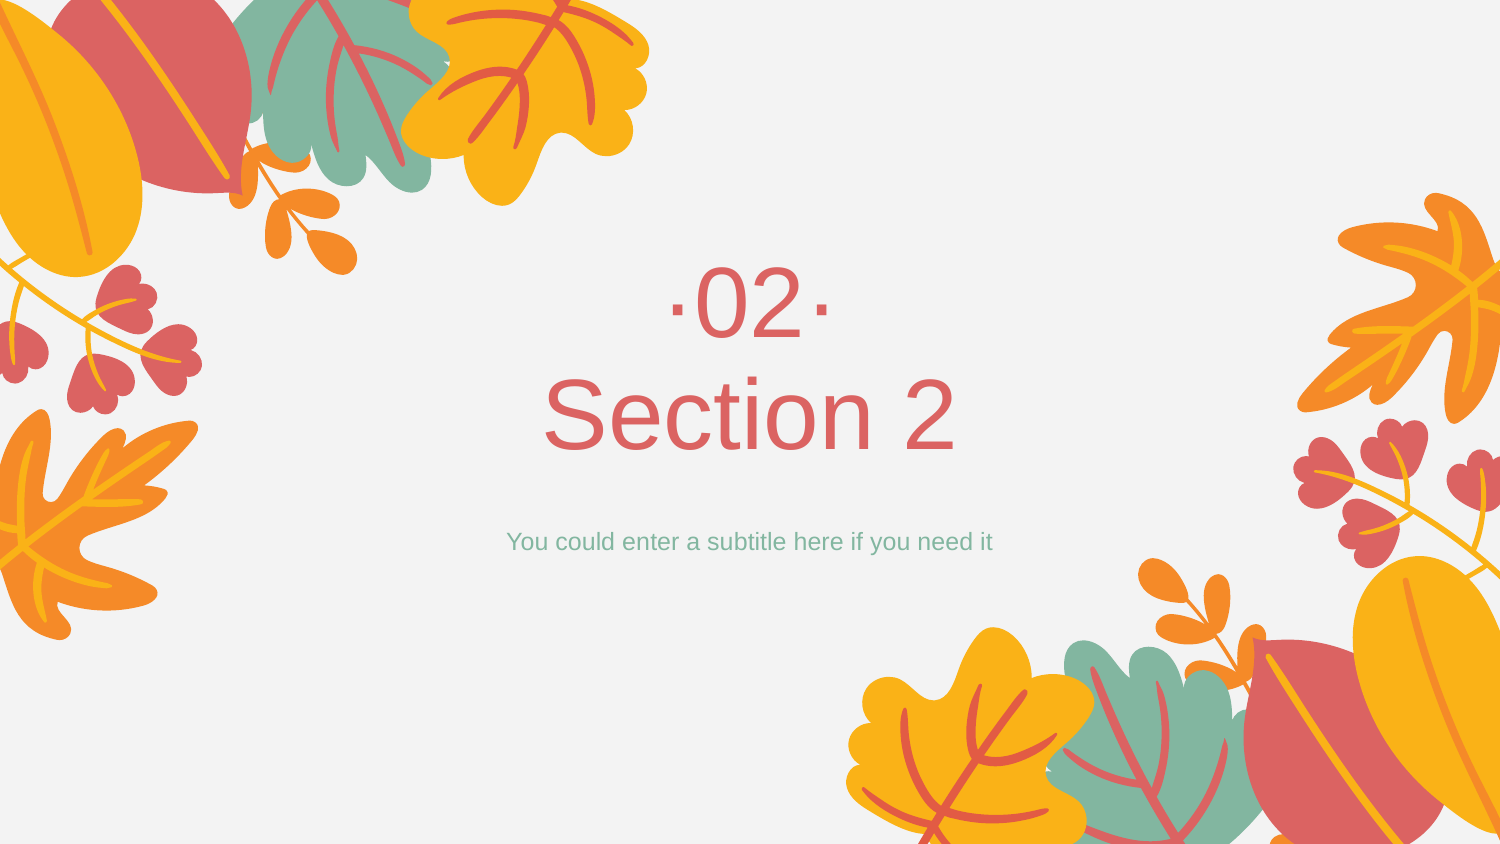

·02·
# Section 2
You could enter a subtitle here if you need it